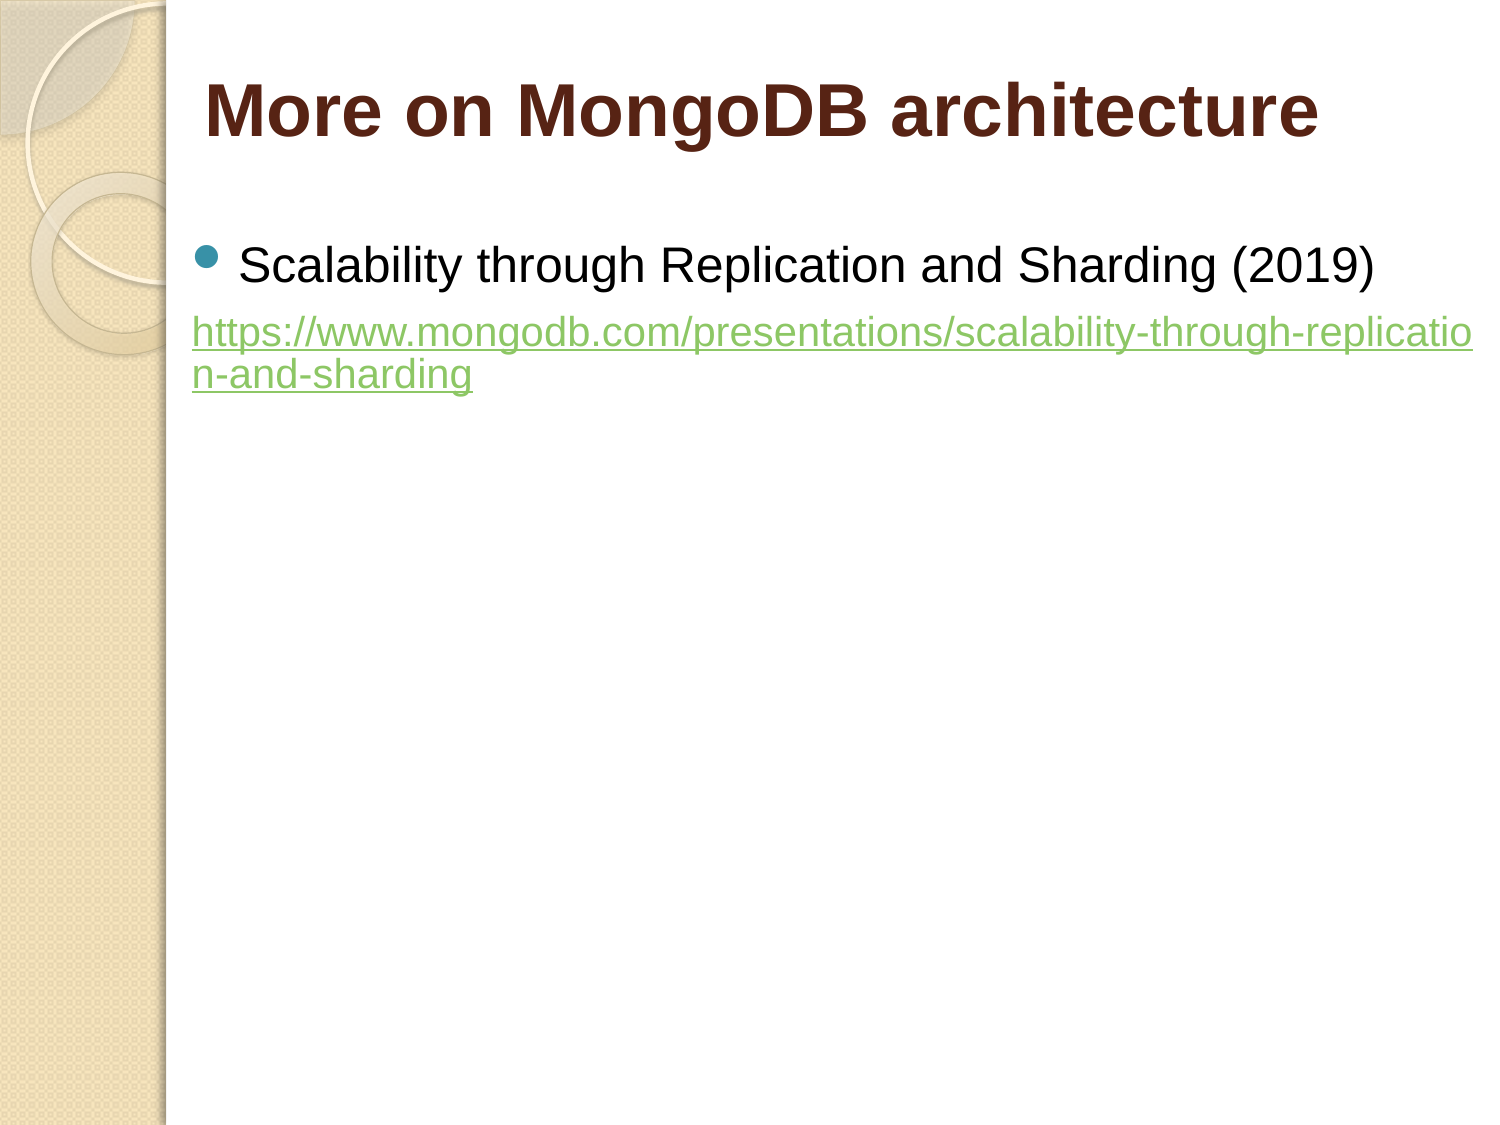

# More on MongoDB architecture
Scalability through Replication and Sharding (2019)
https://www.mongodb.com/presentations/scalability-through-replication-and-sharding